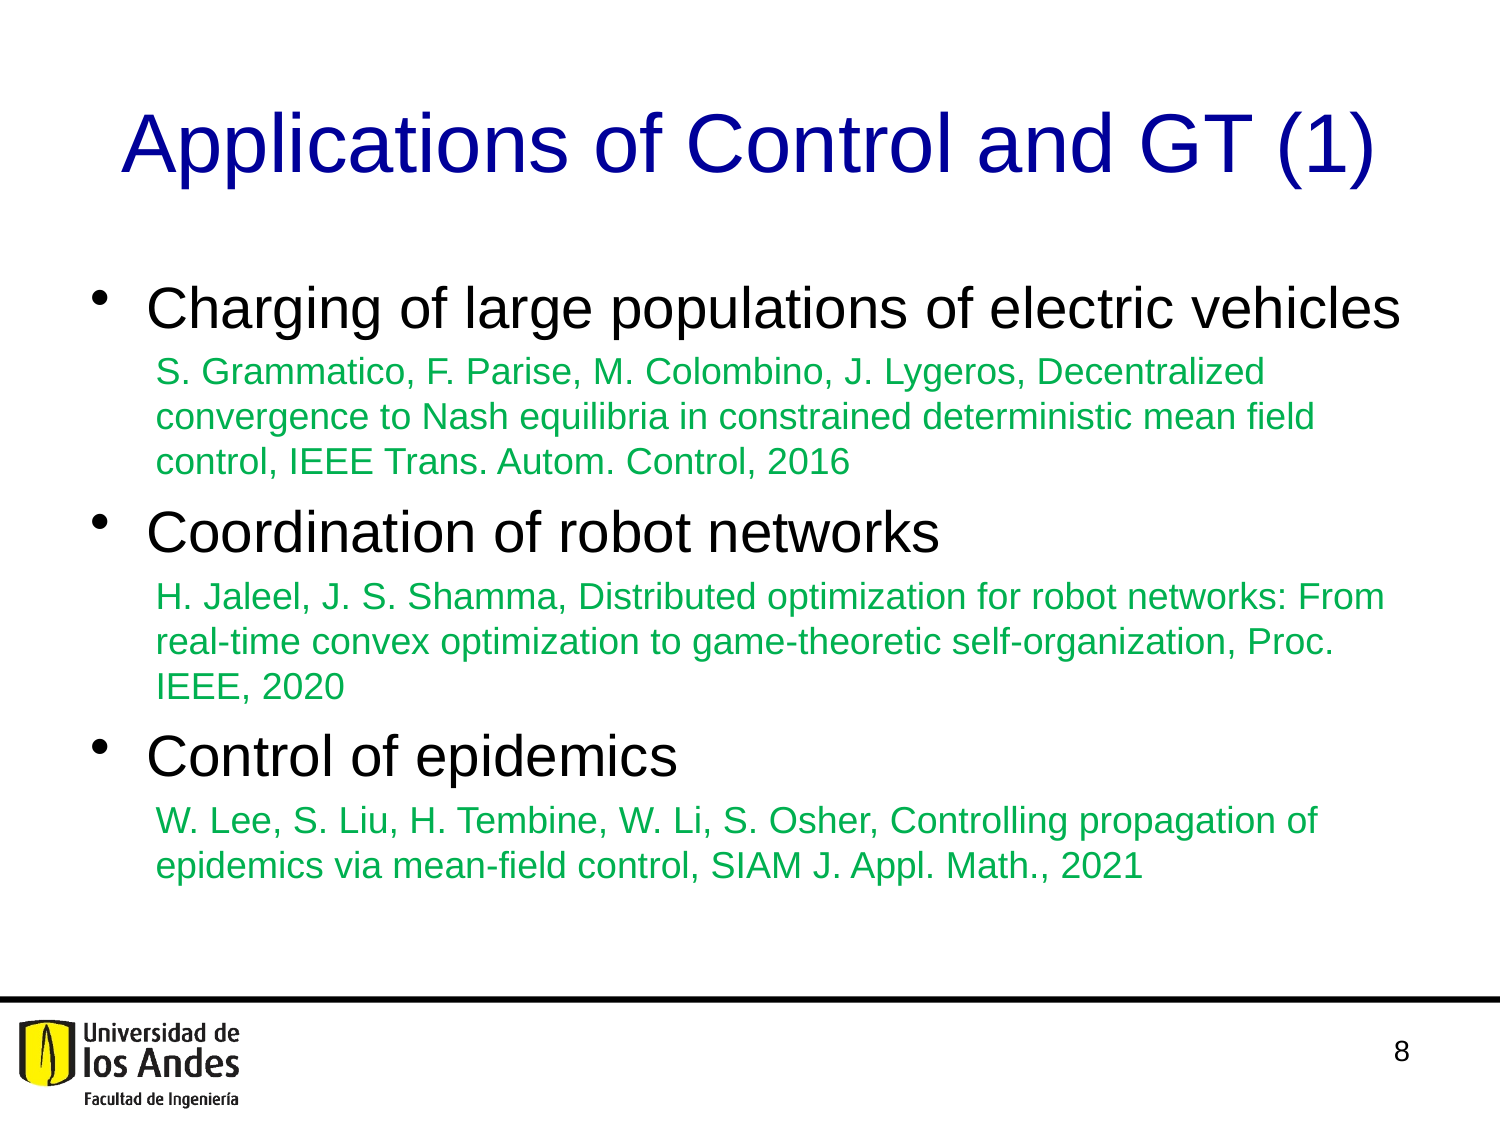

# Applications of Control and GT (1)
Charging of large populations of electric vehicles
S. Grammatico, F. Parise, M. Colombino, J. Lygeros, Decentralized convergence to Nash equilibria in constrained deterministic mean field control, IEEE Trans. Autom. Control, 2016
Coordination of robot networks
H. Jaleel, J. S. Shamma, Distributed optimization for robot networks: From real-time convex optimization to game-theoretic self-organization, Proc. IEEE, 2020
Control of epidemics
W. Lee, S. Liu, H. Tembine, W. Li, S. Osher, Controlling propagation of epidemics via mean-field control, SIAM J. Appl. Math., 2021

8